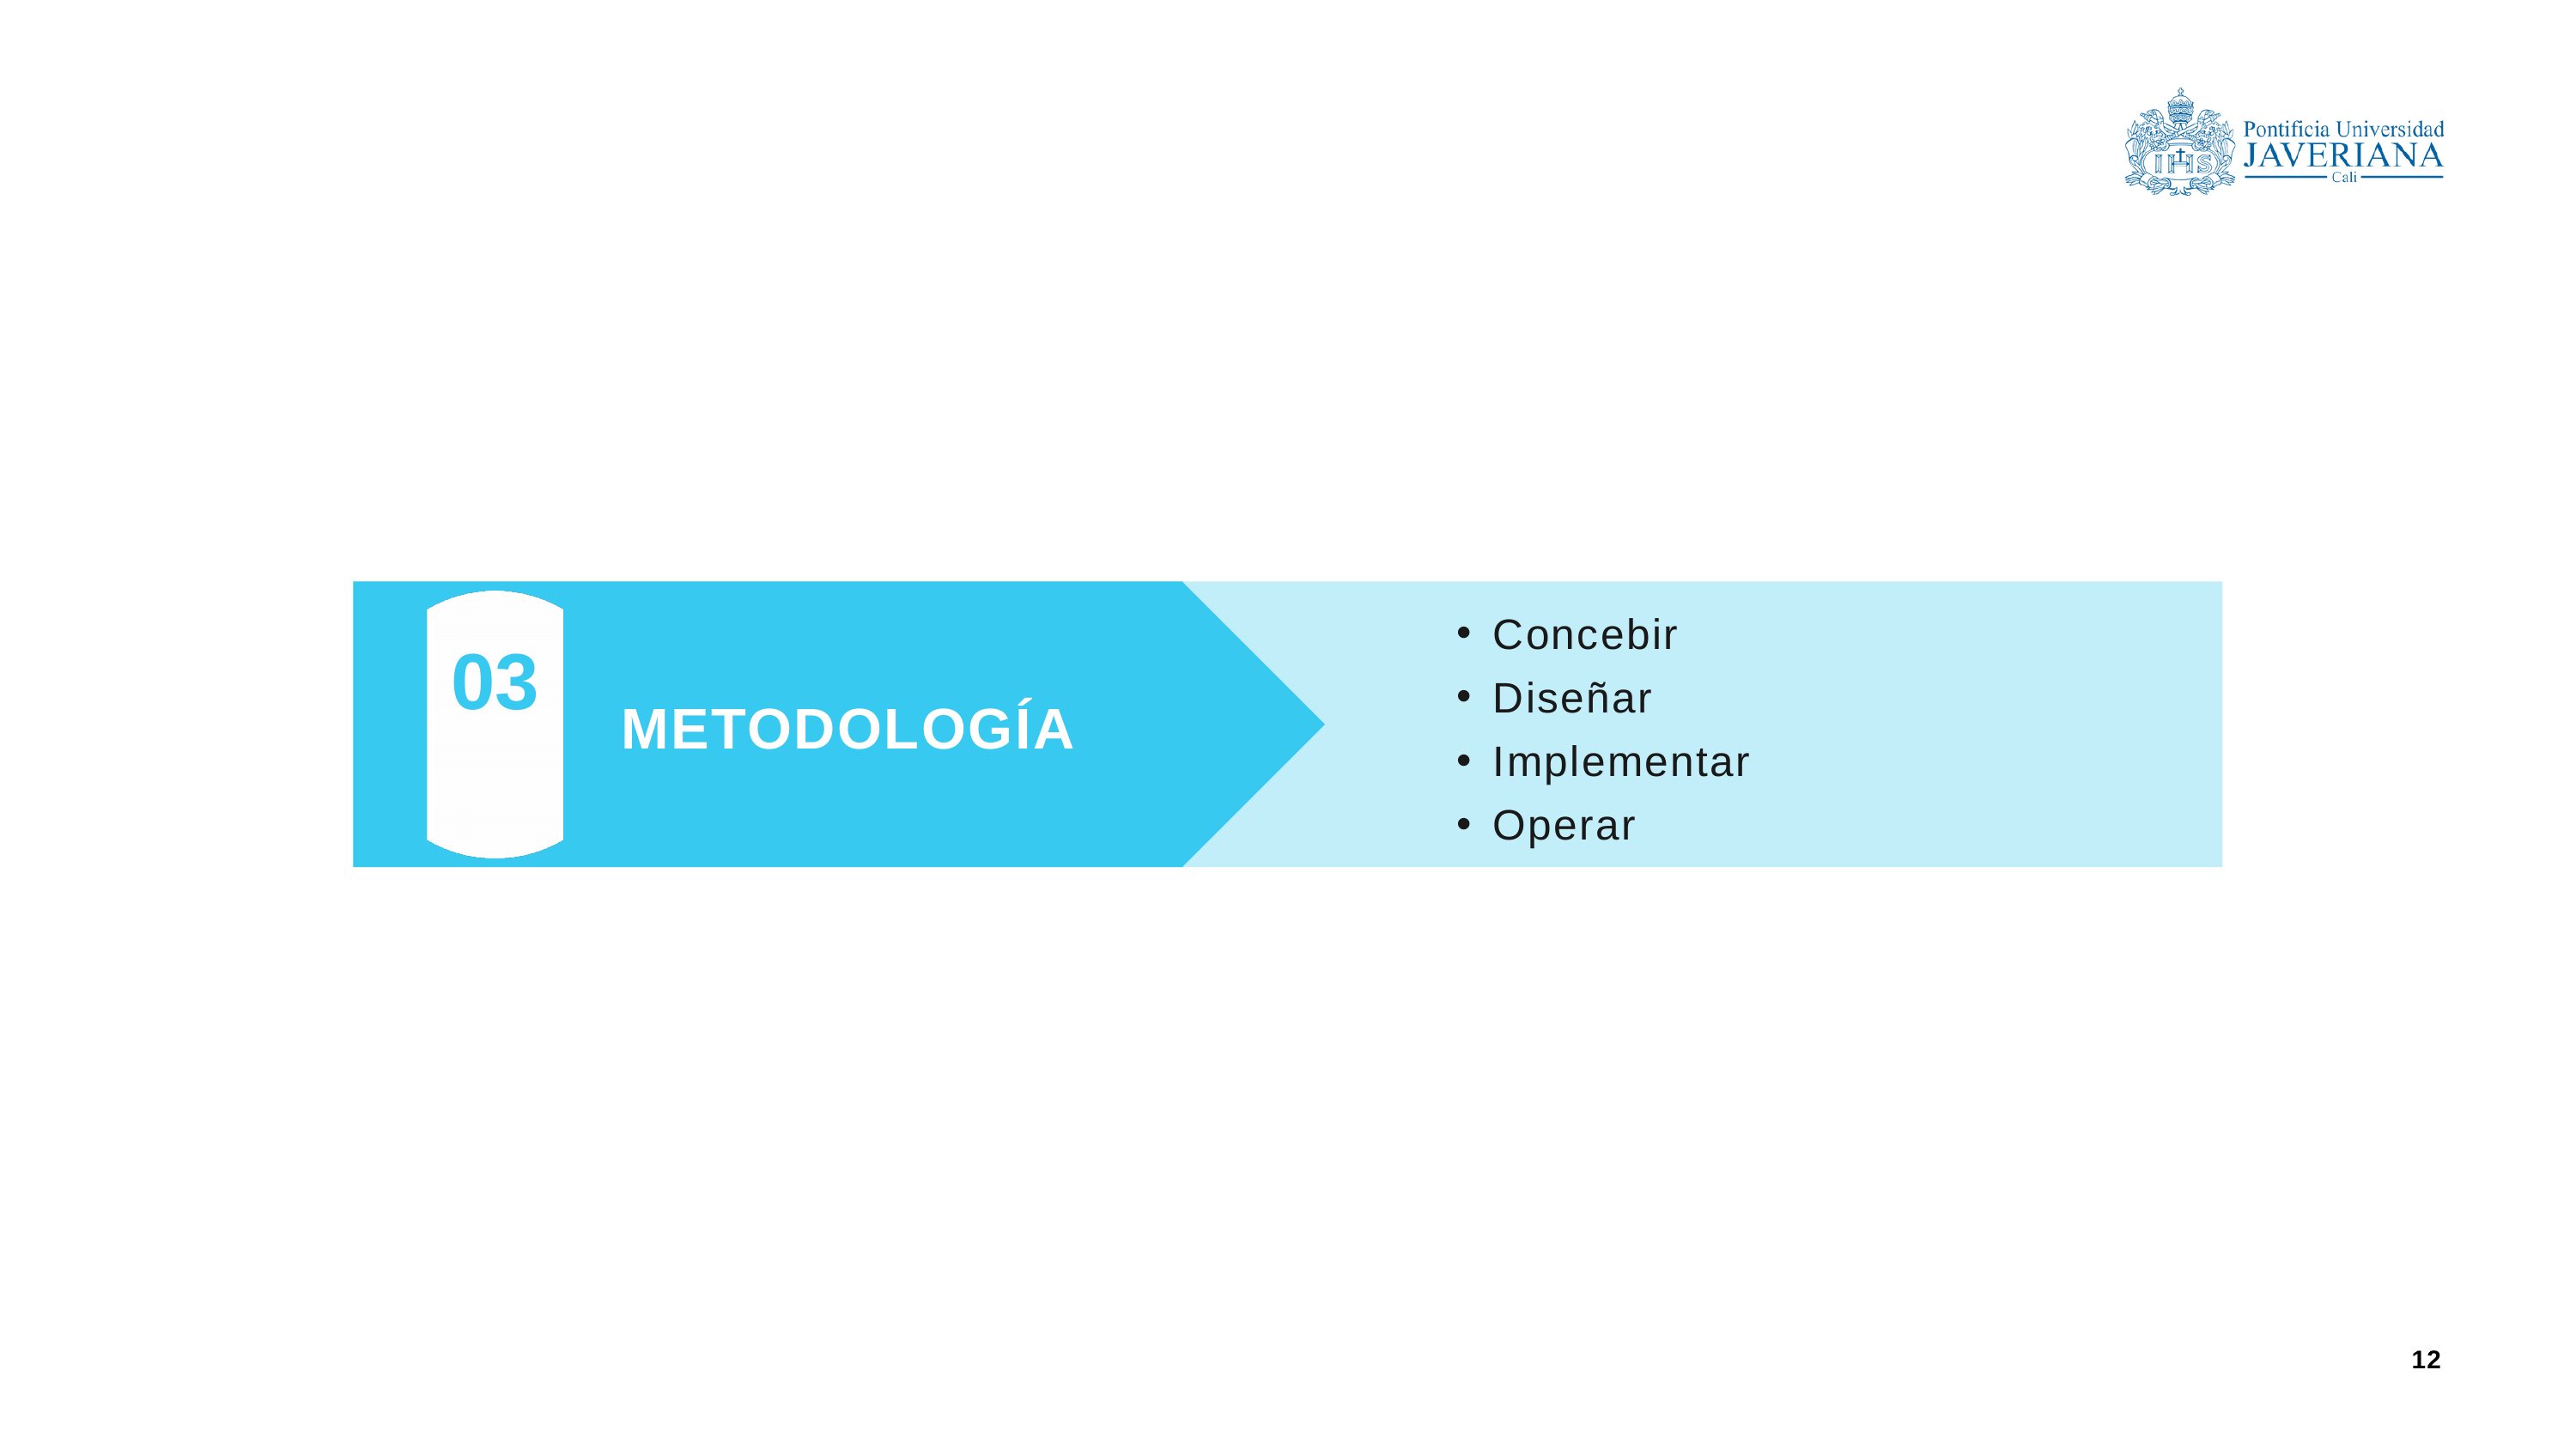

03
Concebir
Diseñar
Implementar
Operar

METODOLOGÍA
12